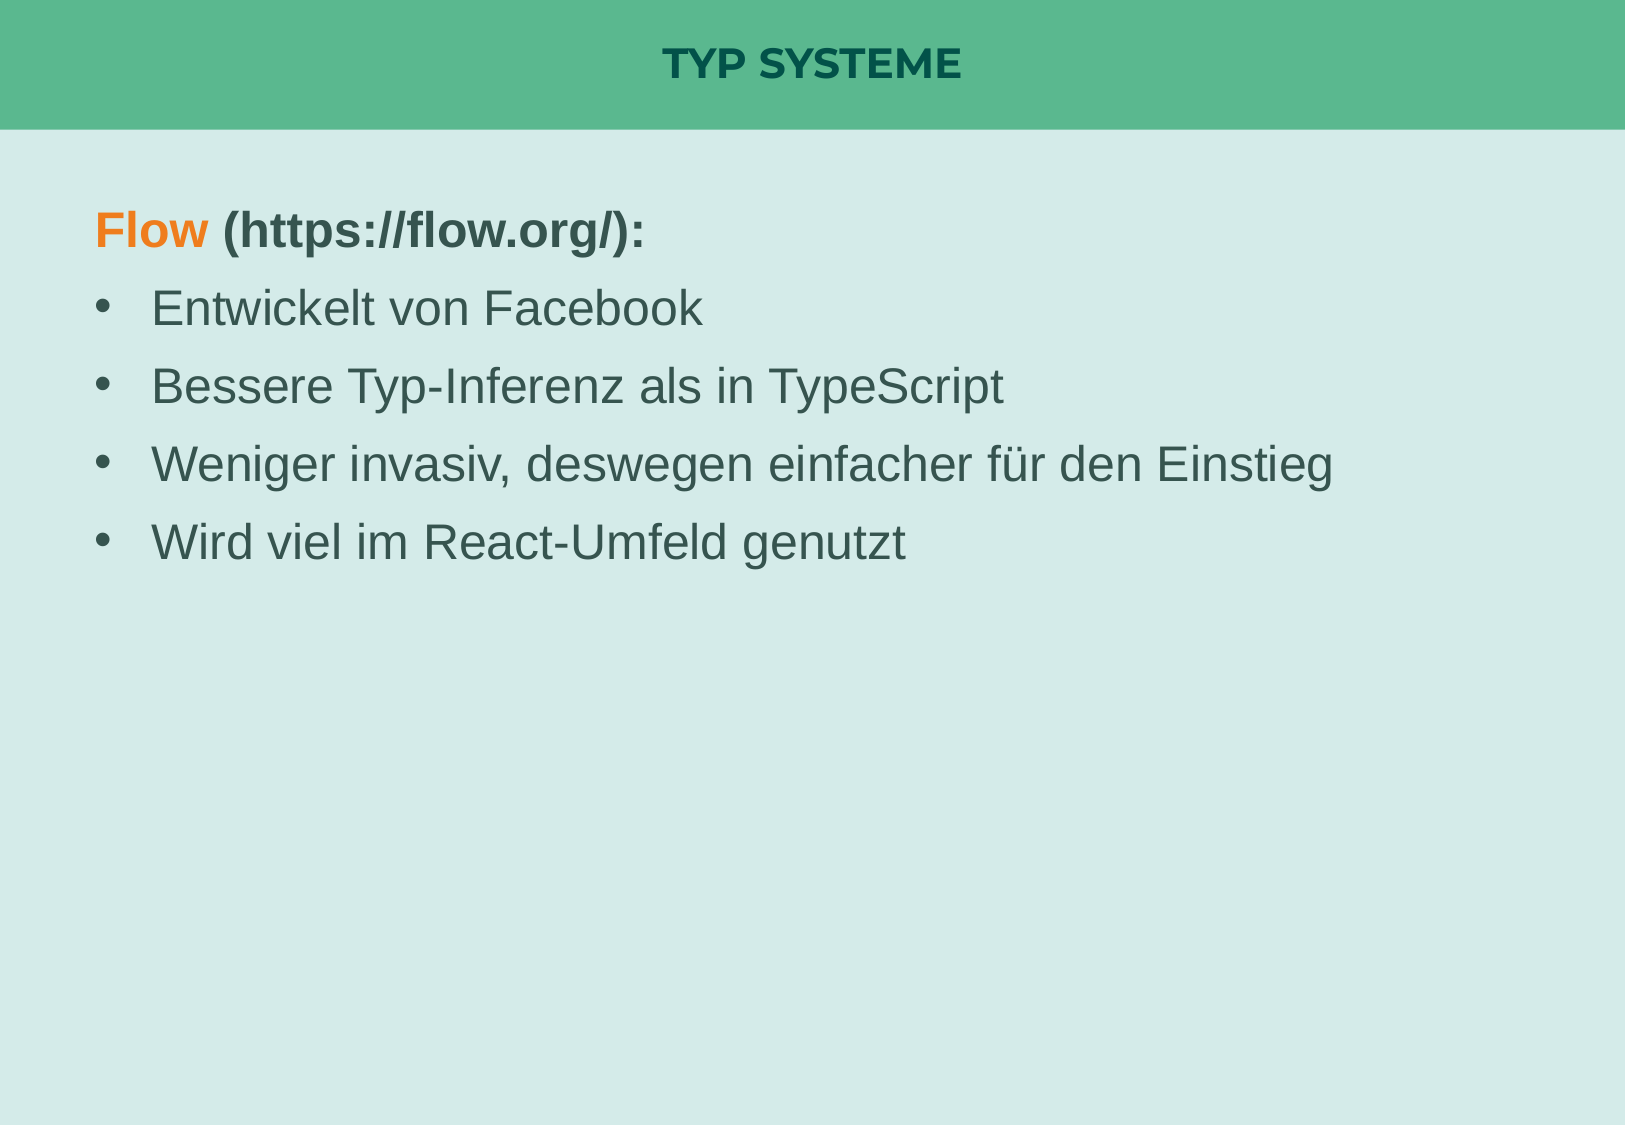

# Typ Systeme
Flow (https://flow.org/):
Entwickelt von Facebook
Bessere Typ-Inferenz als in TypeScript
Weniger invasiv, deswegen einfacher für den Einstieg
Wird viel im React-Umfeld genutzt